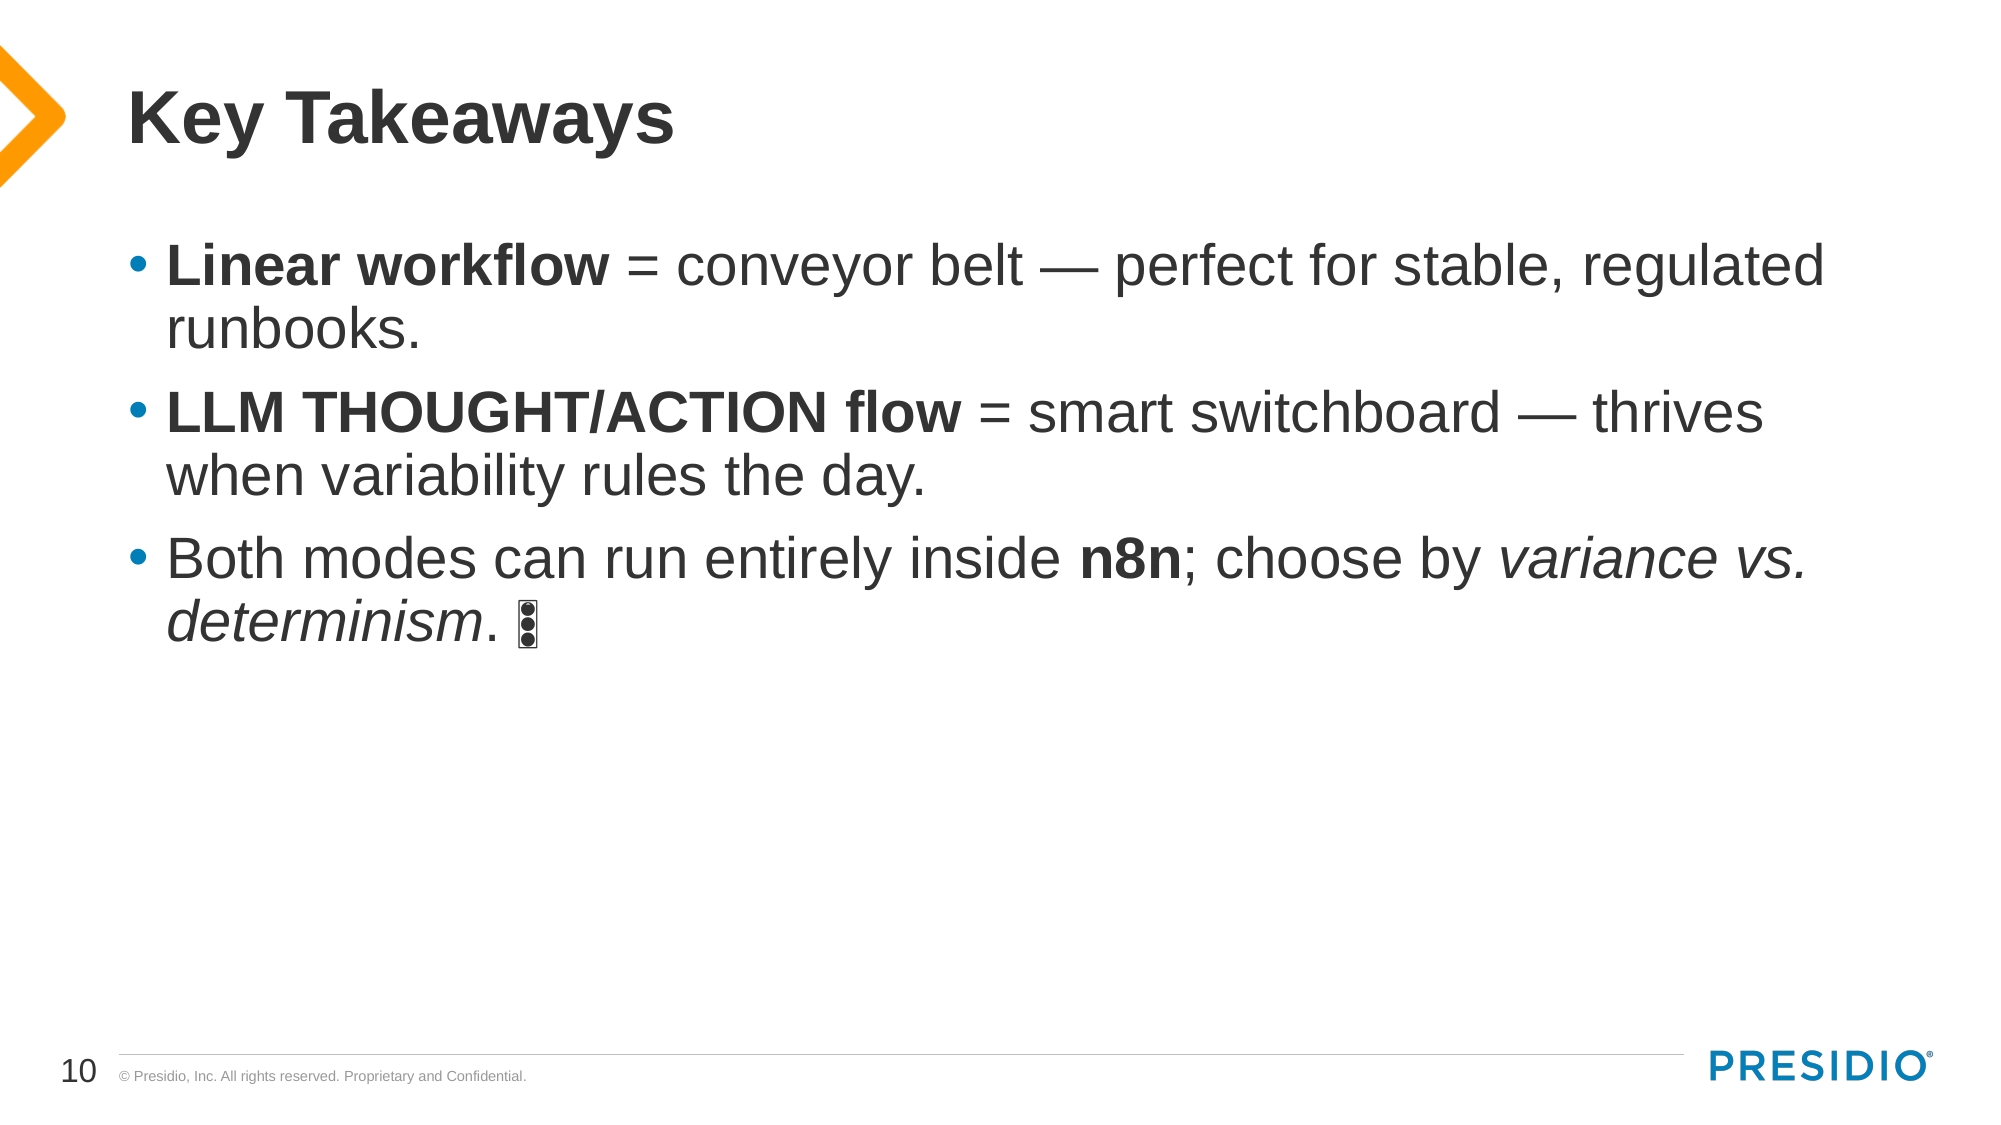

# Key Takeaways
Linear workflow = conveyor belt — perfect for stable, regulated runbooks.
LLM THOUGHT/ACTION flow = smart switchboard — thrives when variability rules the day.
Both modes can run entirely inside n8n; choose by variance vs. determinism. 🚦

10